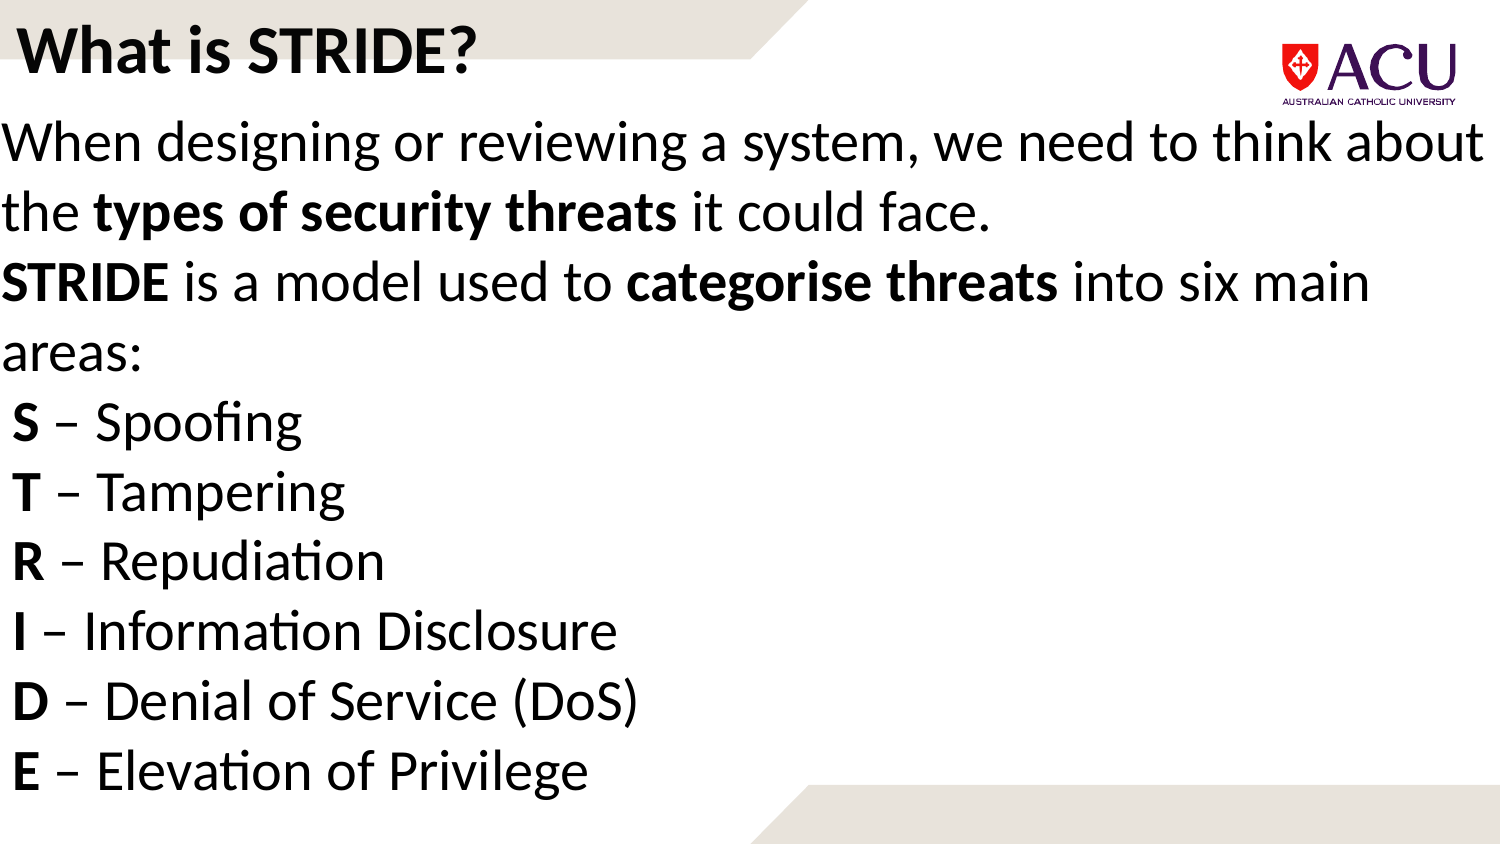

# What is STRIDE?
When designing or reviewing a system, we need to think about the types of security threats it could face.
STRIDE is a model used to categorise threats into six main areas:
 S – Spoofing
 T – Tampering
 R – Repudiation
 I – Information Disclosure
 D – Denial of Service (DoS)
 E – Elevation of Privilege